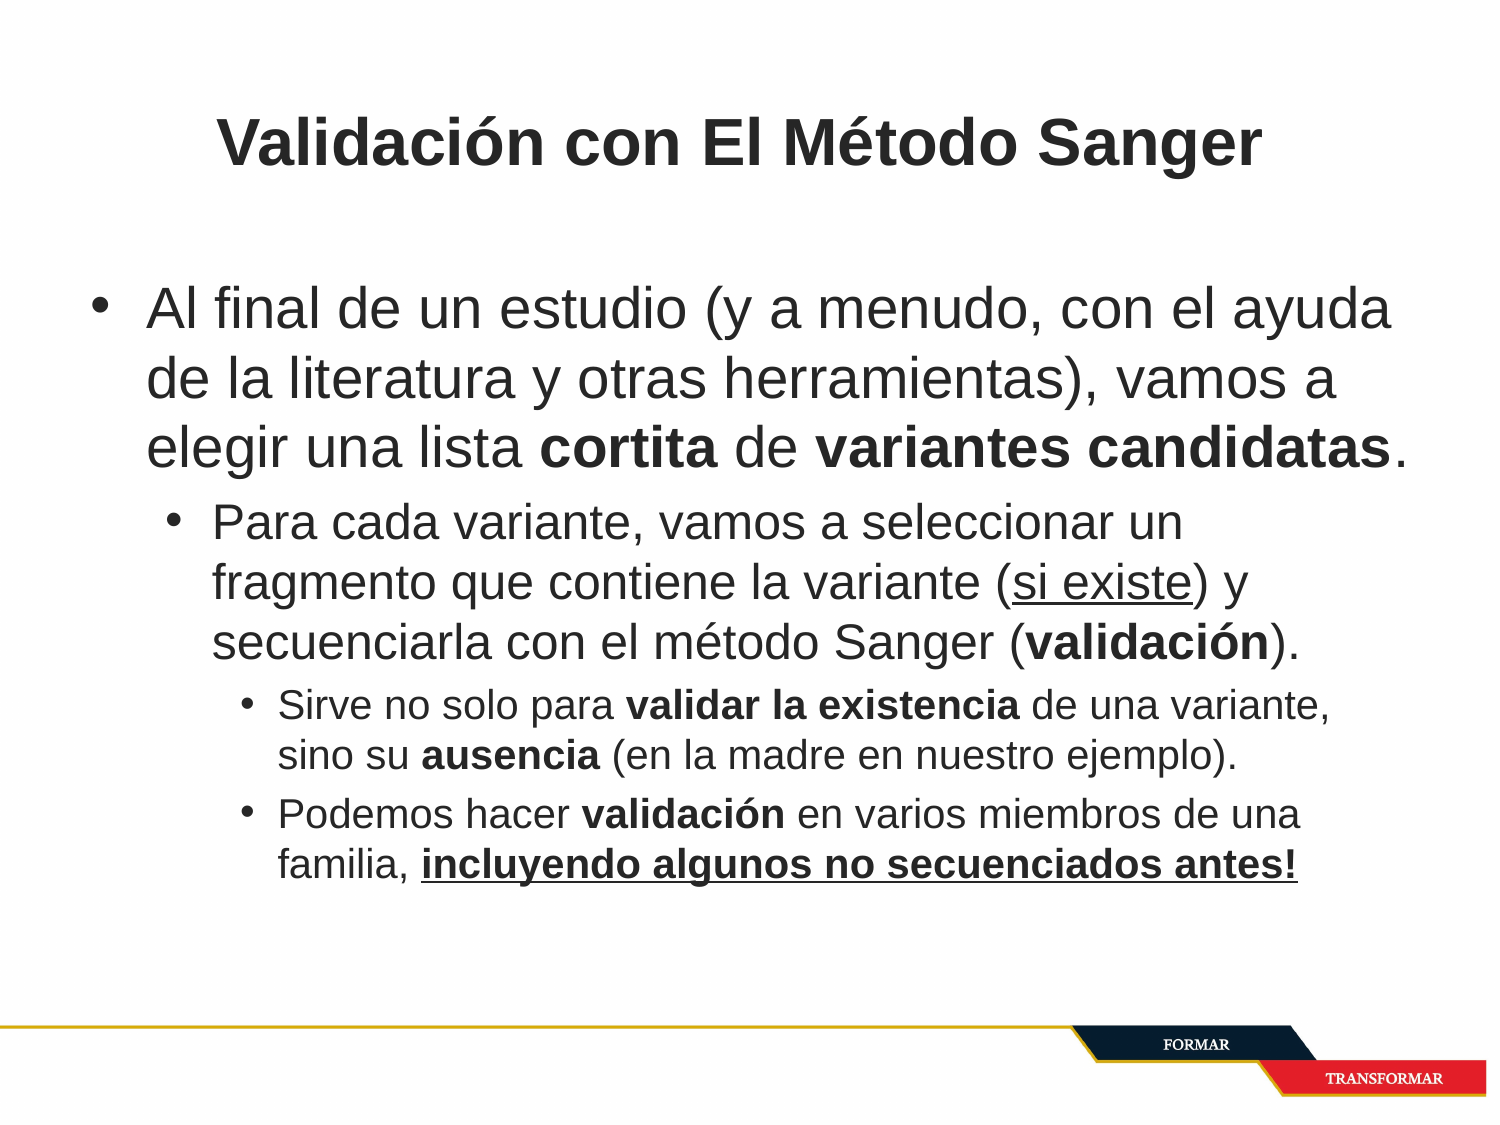

# Validación con El Método Sanger
Al final de un estudio (y a menudo, con el ayuda de la literatura y otras herramientas), vamos a elegir una lista cortita de variantes candidatas.
Para cada variante, vamos a seleccionar un fragmento que contiene la variante (si existe) y secuenciarla con el método Sanger (validación).
Sirve no solo para validar la existencia de una variante, sino su ausencia (en la madre en nuestro ejemplo).
Podemos hacer validación en varios miembros de una familia, incluyendo algunos no secuenciados antes!